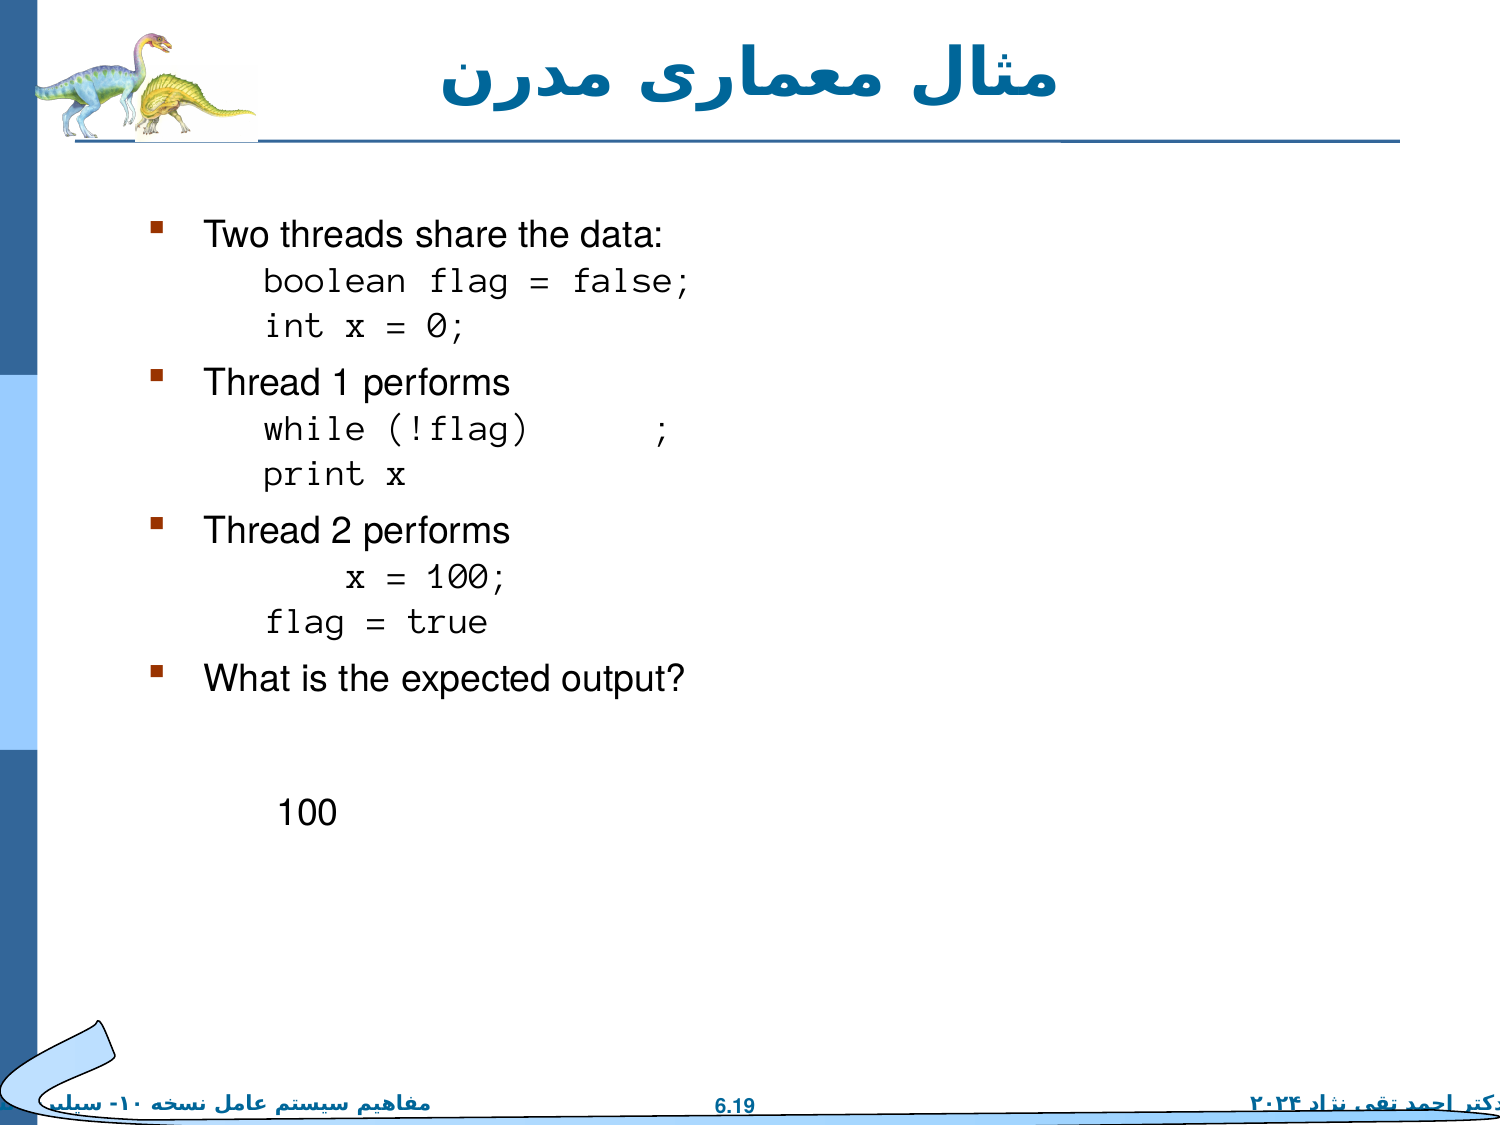

# مثال معماری مدرن
Two threads share the data:
   boolean flag = false;
   int x = 0;
Thread 1 performs
   while (!flag)	;
   print x
Thread 2 performs
       x = 100;
   flag = true
What is the expected output?

100